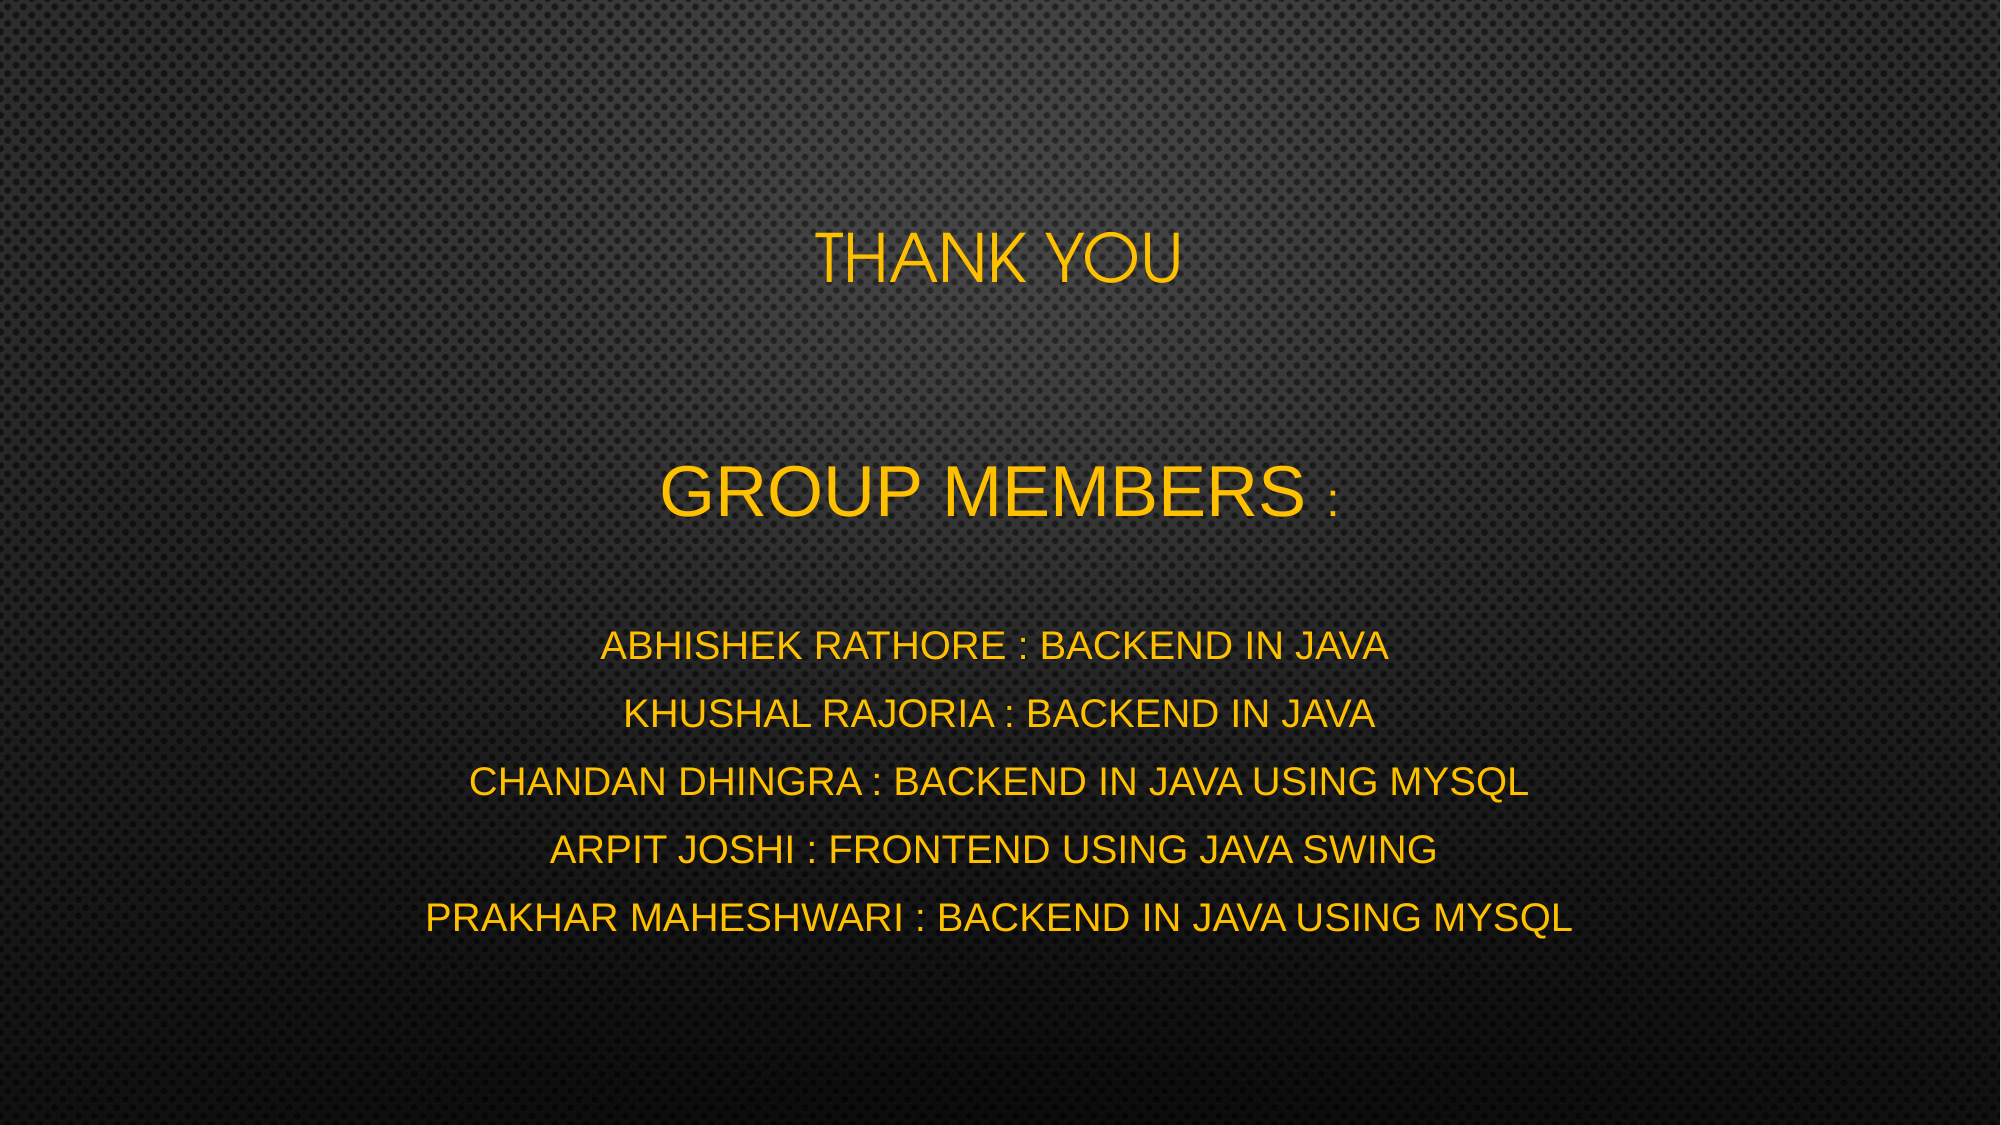

# THANK YOU
Group Members :

Abhishek Rathore : Backend in Java
Khushal Rajoria : Backend in Java
Chandan Dhingra : Backend In Java using MySQL
Arpit Joshi : Frontend using Java Swing
Prakhar Maheshwari : Backend In Java using MySQL